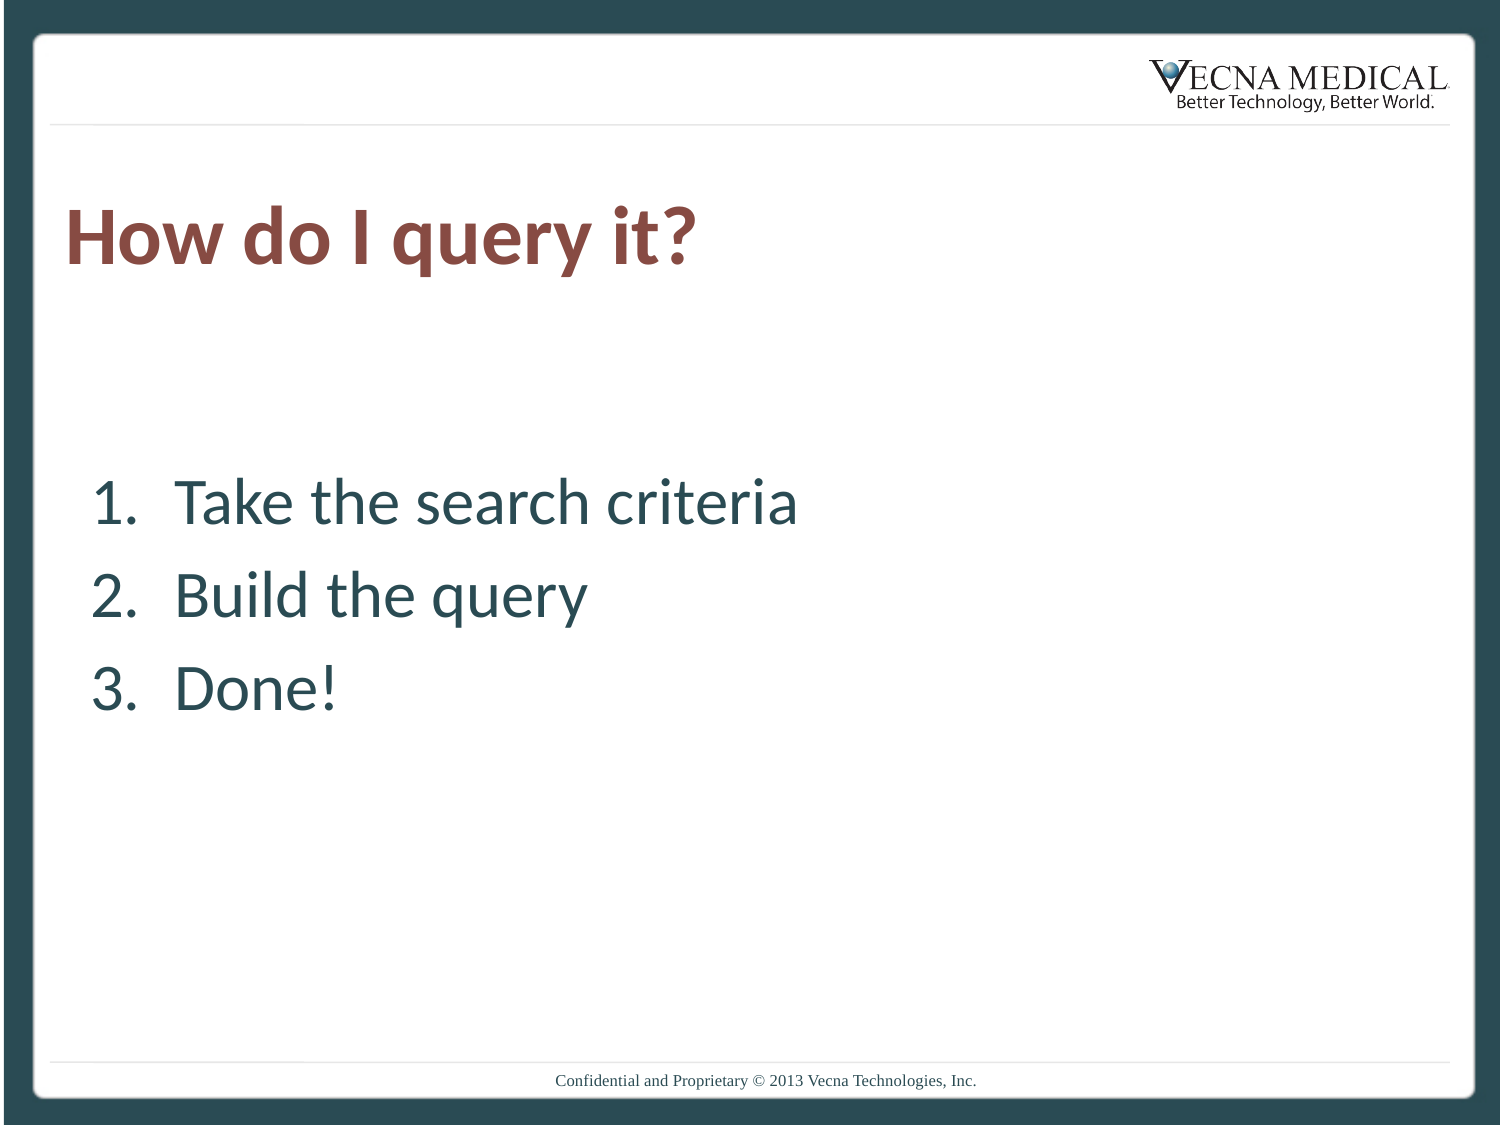

# How do I query it?
Take the search criteria
Build the query
Done!